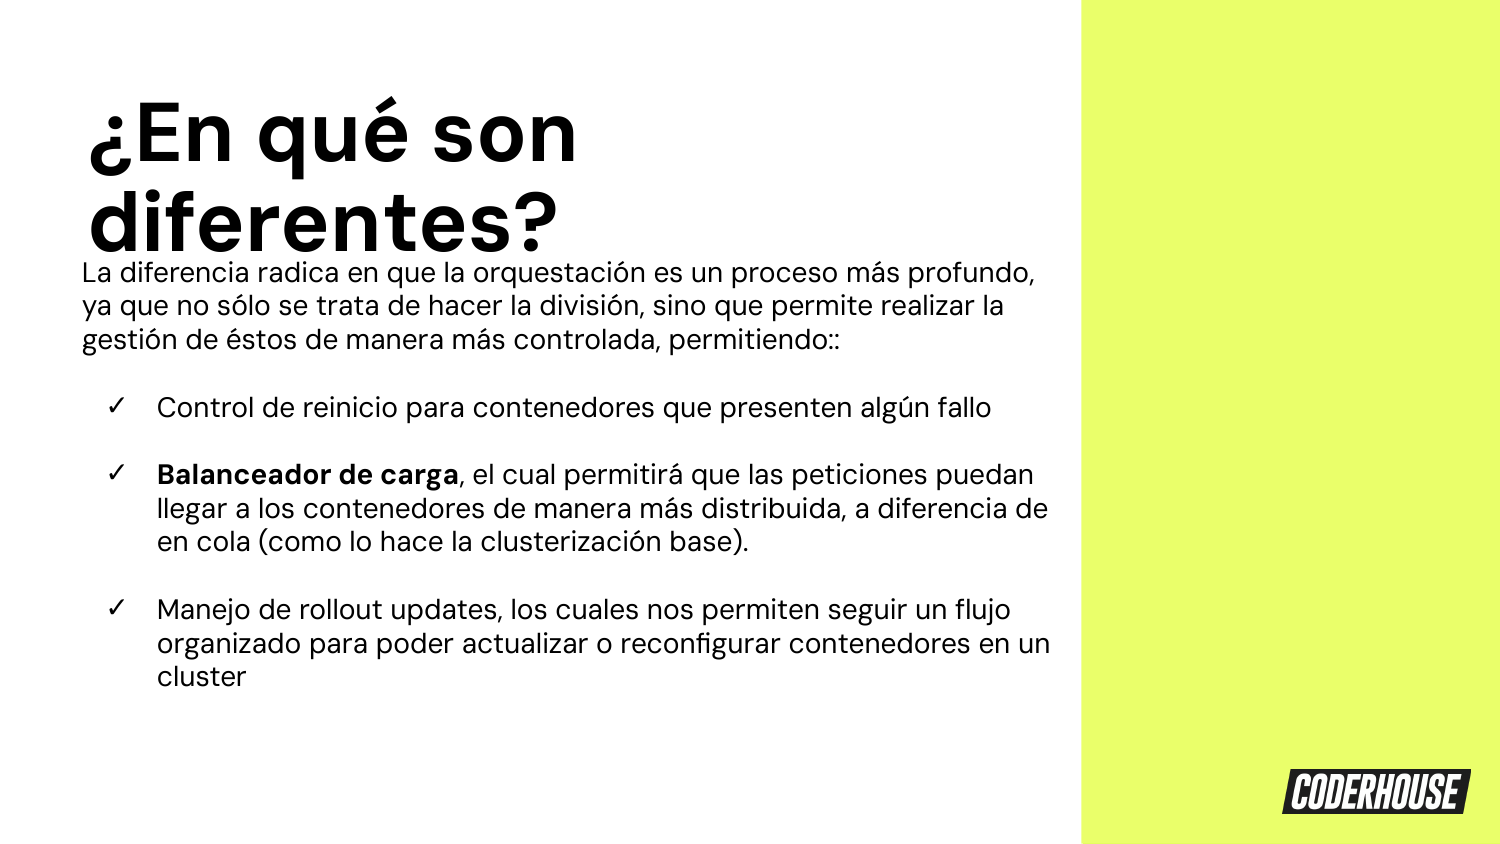

¿En qué son diferentes?
La diferencia radica en que la orquestación es un proceso más profundo, ya que no sólo se trata de hacer la división, sino que permite realizar la gestión de éstos de manera más controlada, permitiendo::

Control de reinicio para contenedores que presenten algún fallo

Balanceador de carga, el cual permitirá que las peticiones puedan llegar a los contenedores de manera más distribuida, a diferencia de en cola (como lo hace la clusterización base).

Manejo de rollout updates, los cuales nos permiten seguir un flujo organizado para poder actualizar o reconfigurar contenedores en un cluster